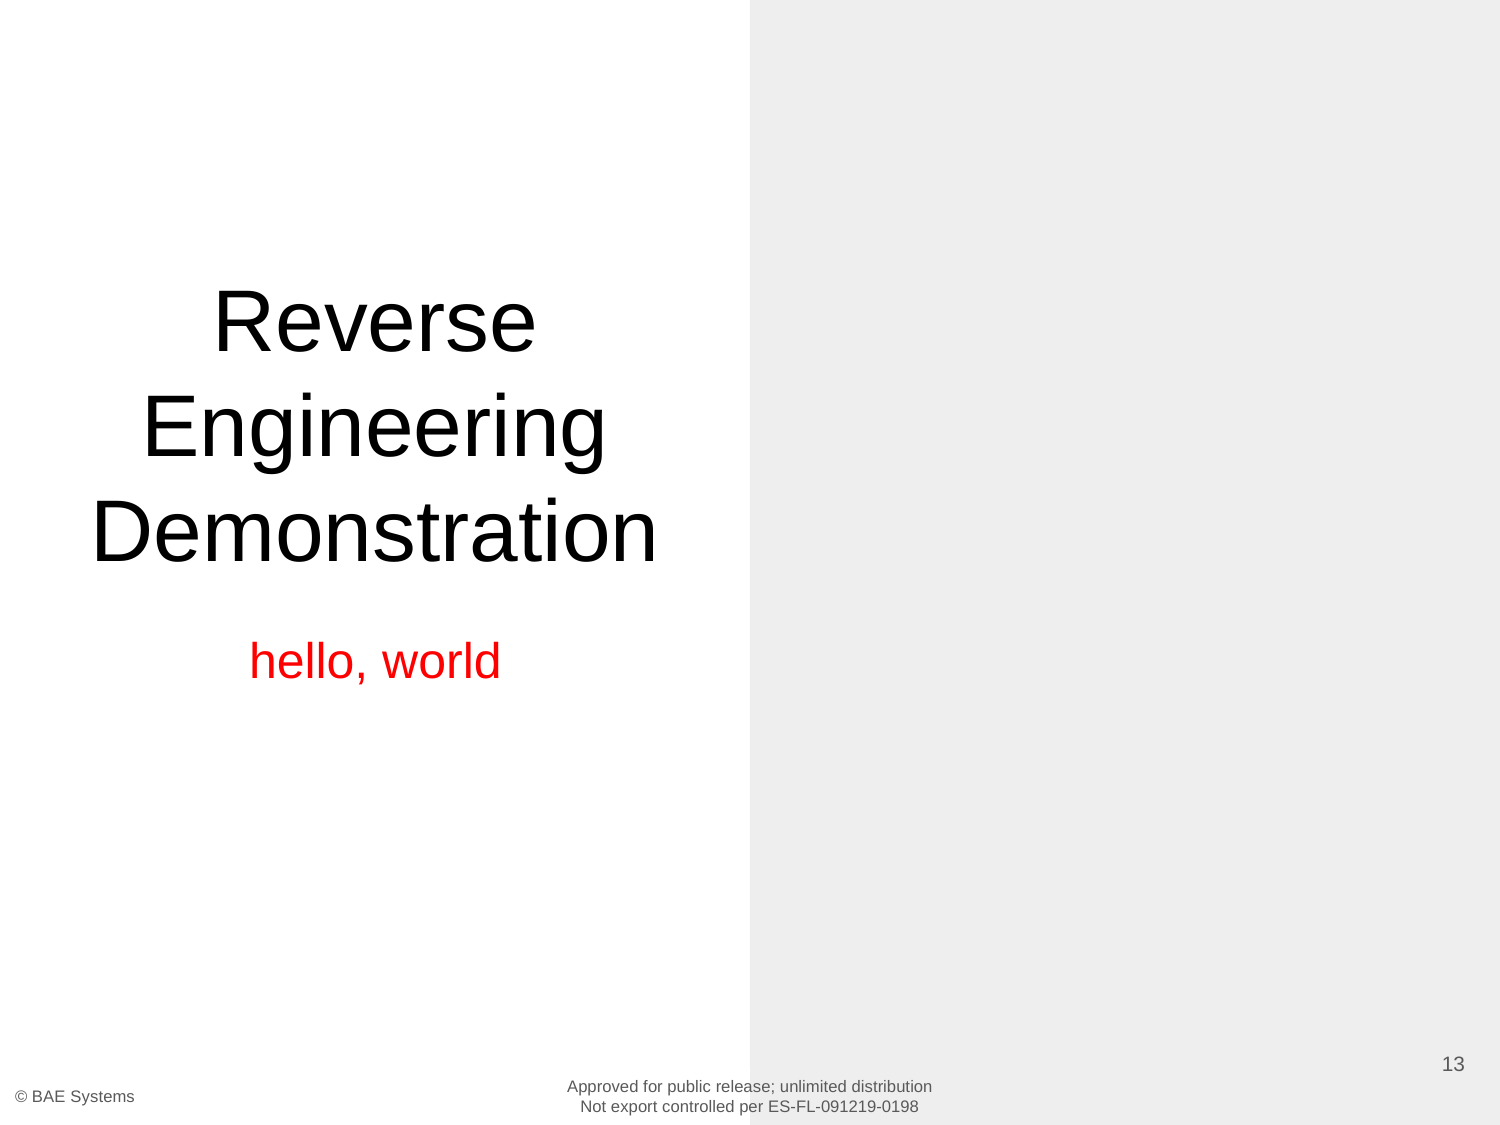

# Reverse Engineering Demonstration
hello, world
13